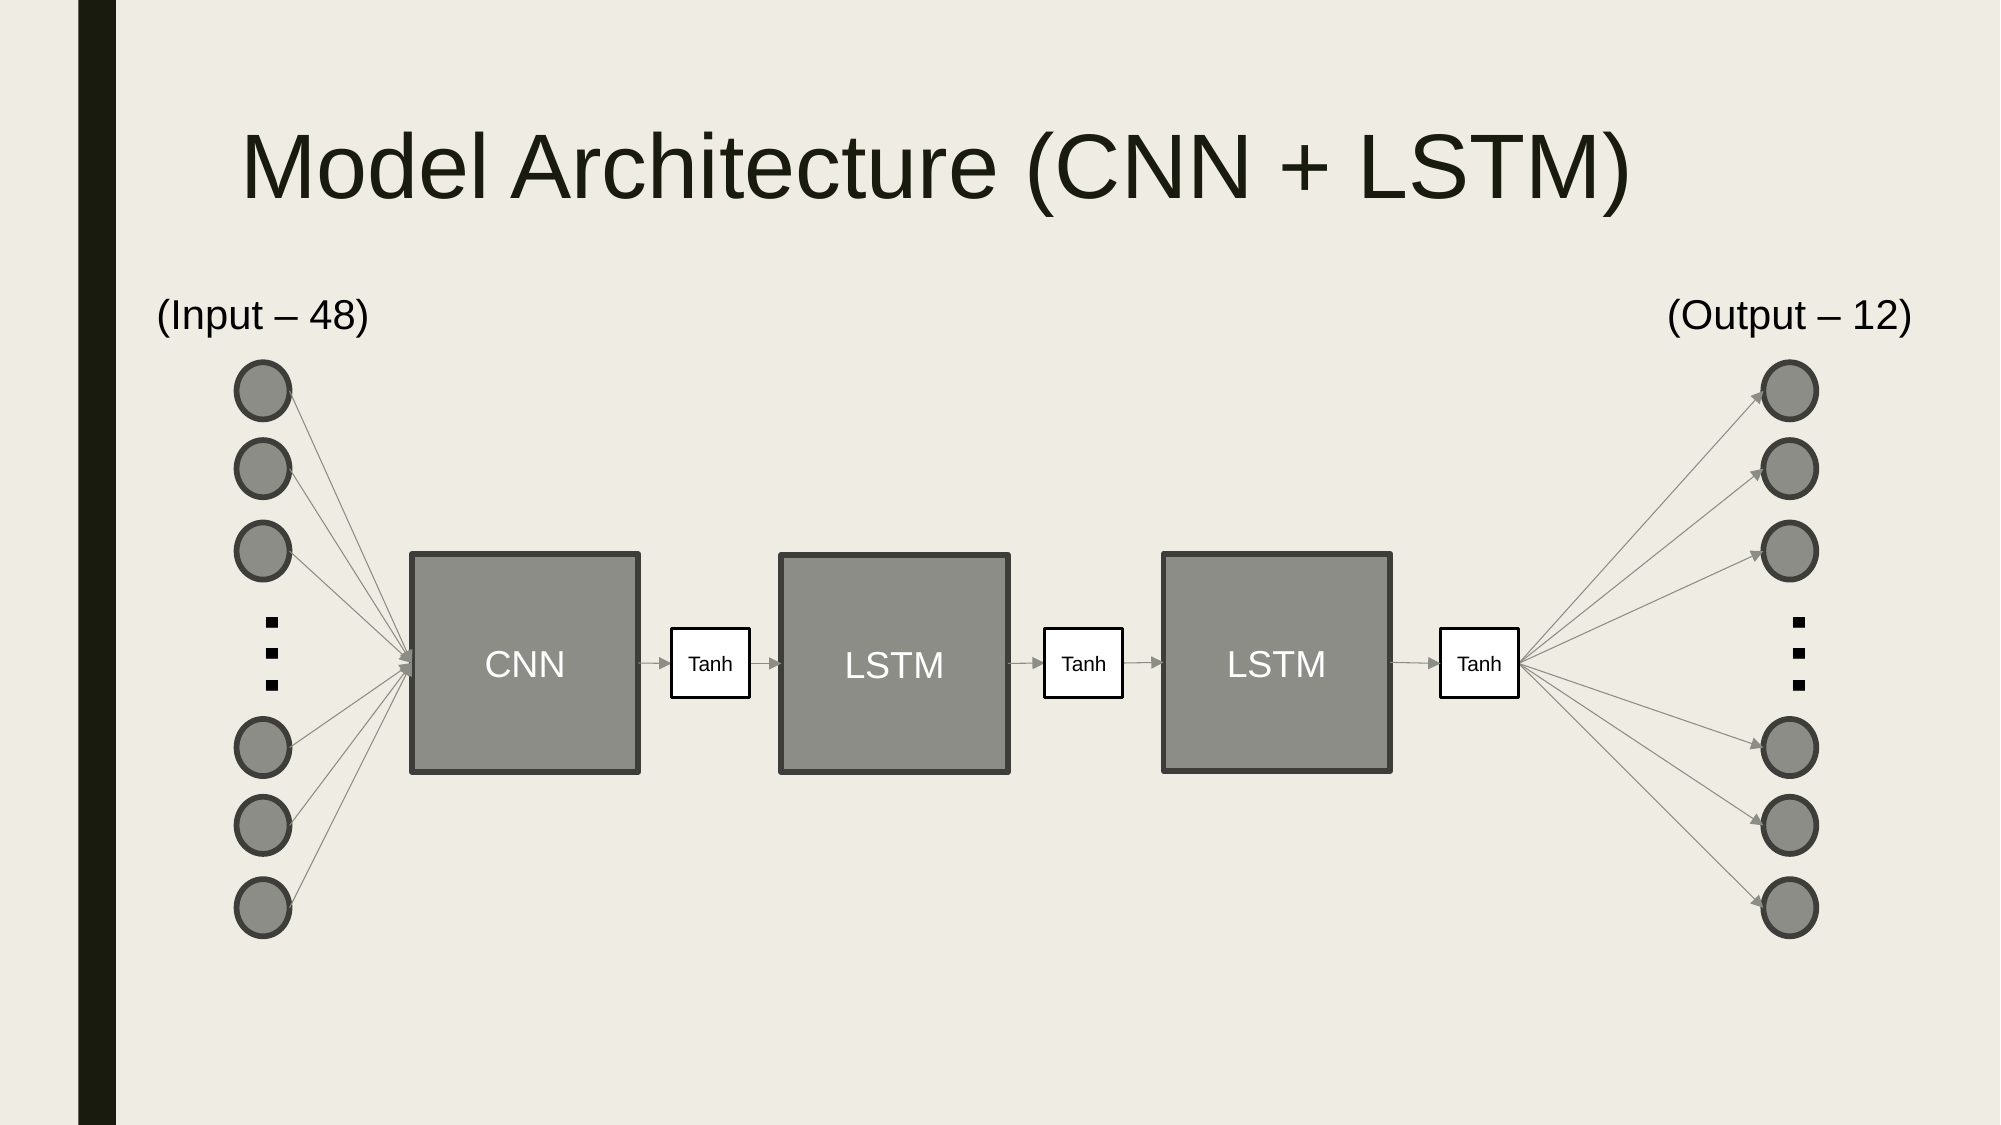

# Model Architecture (CNN + LSTM)
(Input – 48)
(Output – 12)

LSTM
CNN
LSTM
...
...
Tanh
Tanh
Tanh